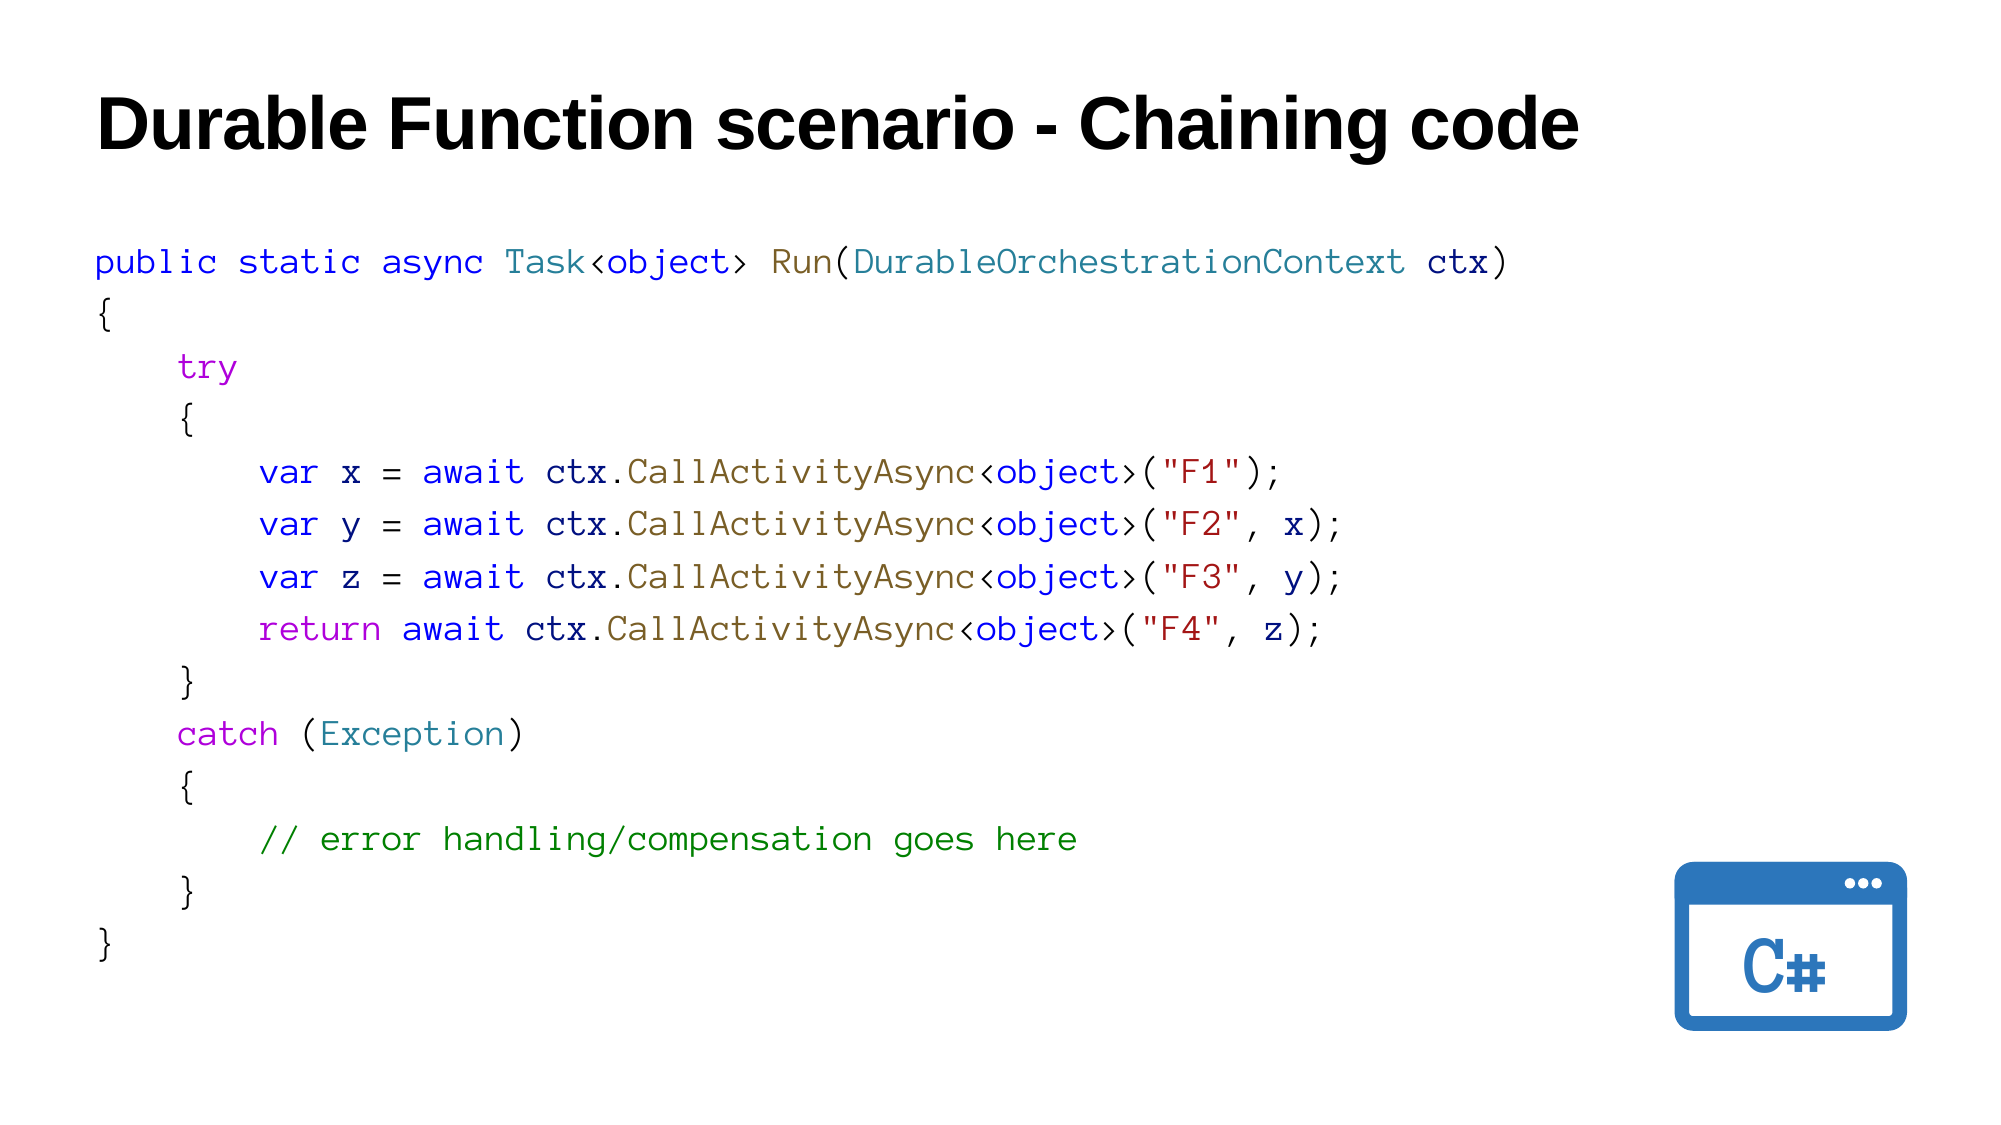

# Durable Function scenario - Chaining code
public static async Task<object> Run(DurableOrchestrationContext ctx)
{
    try
    {
        var x = await ctx.CallActivityAsync<object>("F1");
        var y = await ctx.CallActivityAsync<object>("F2", x);
        var z = await ctx.CallActivityAsync<object>("F3", y);
        return await ctx.CallActivityAsync<object>("F4", z);
    }
    catch (Exception)
    {
        // error handling/compensation goes here
    }
}